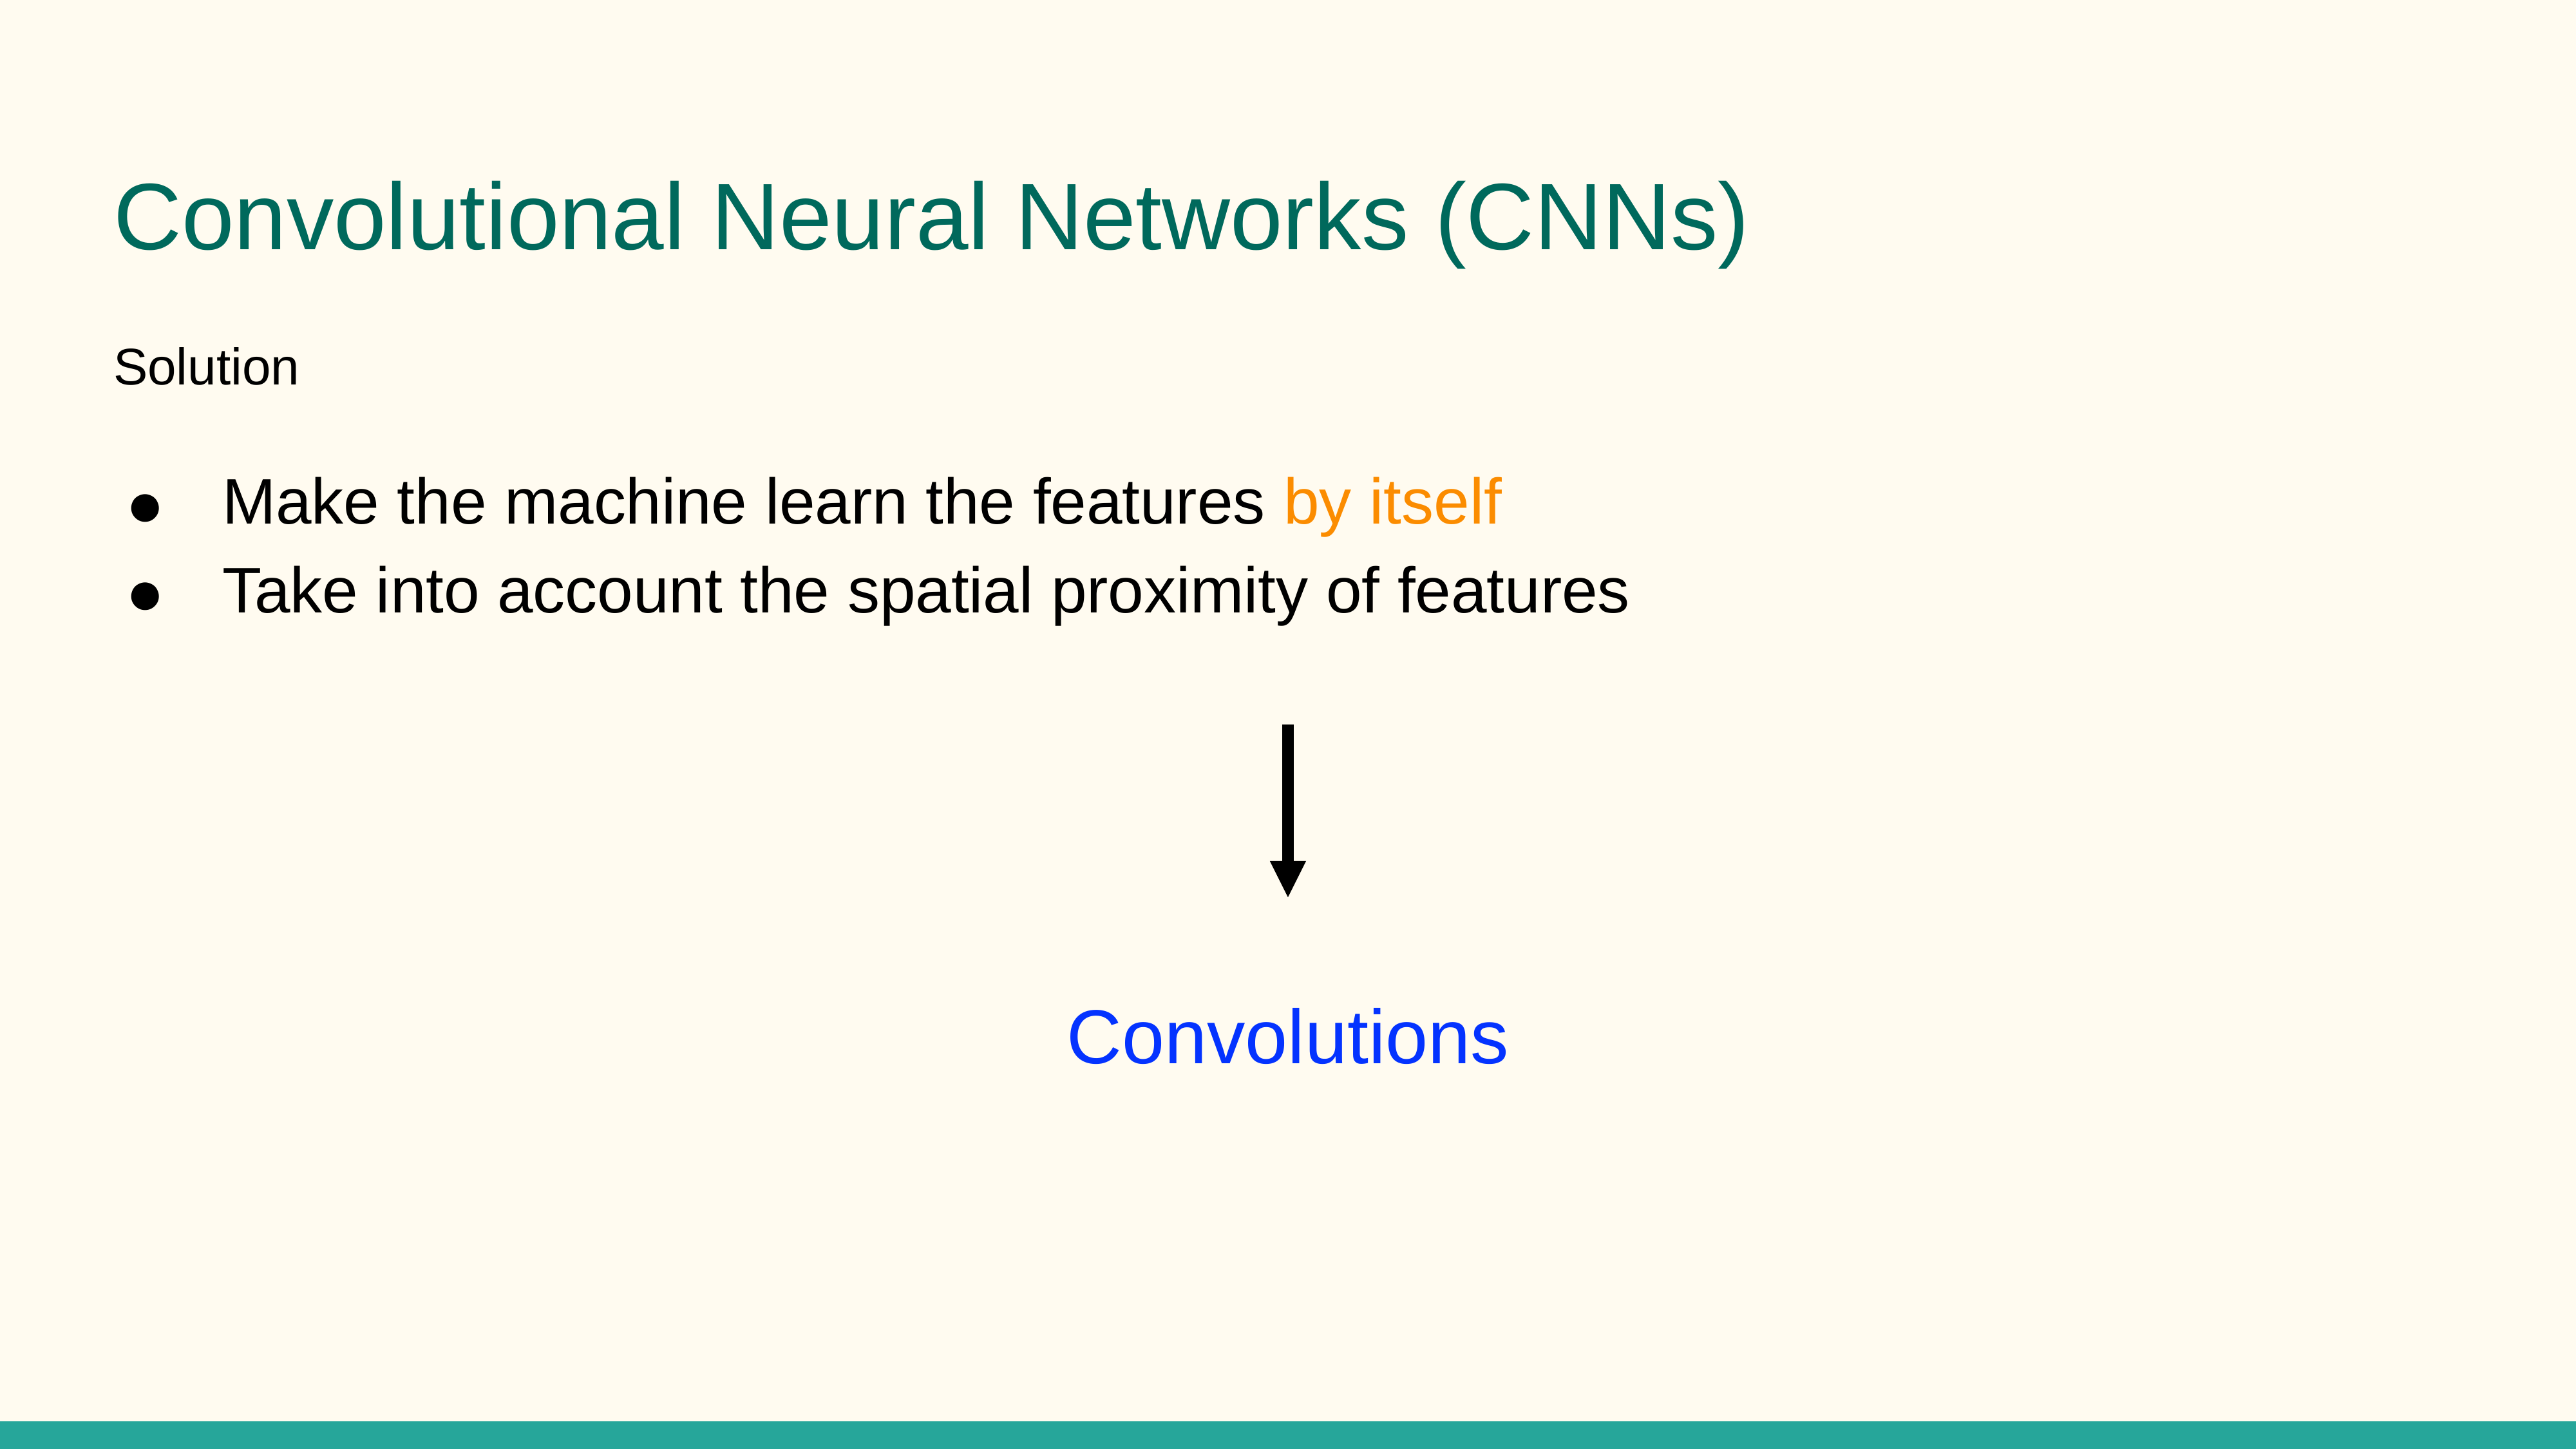

# Convolutional Neural Networks (CNNs)
Solution
Make the machine learn the features by itself
Take into account the spatial proximity of features

Convolutions
6